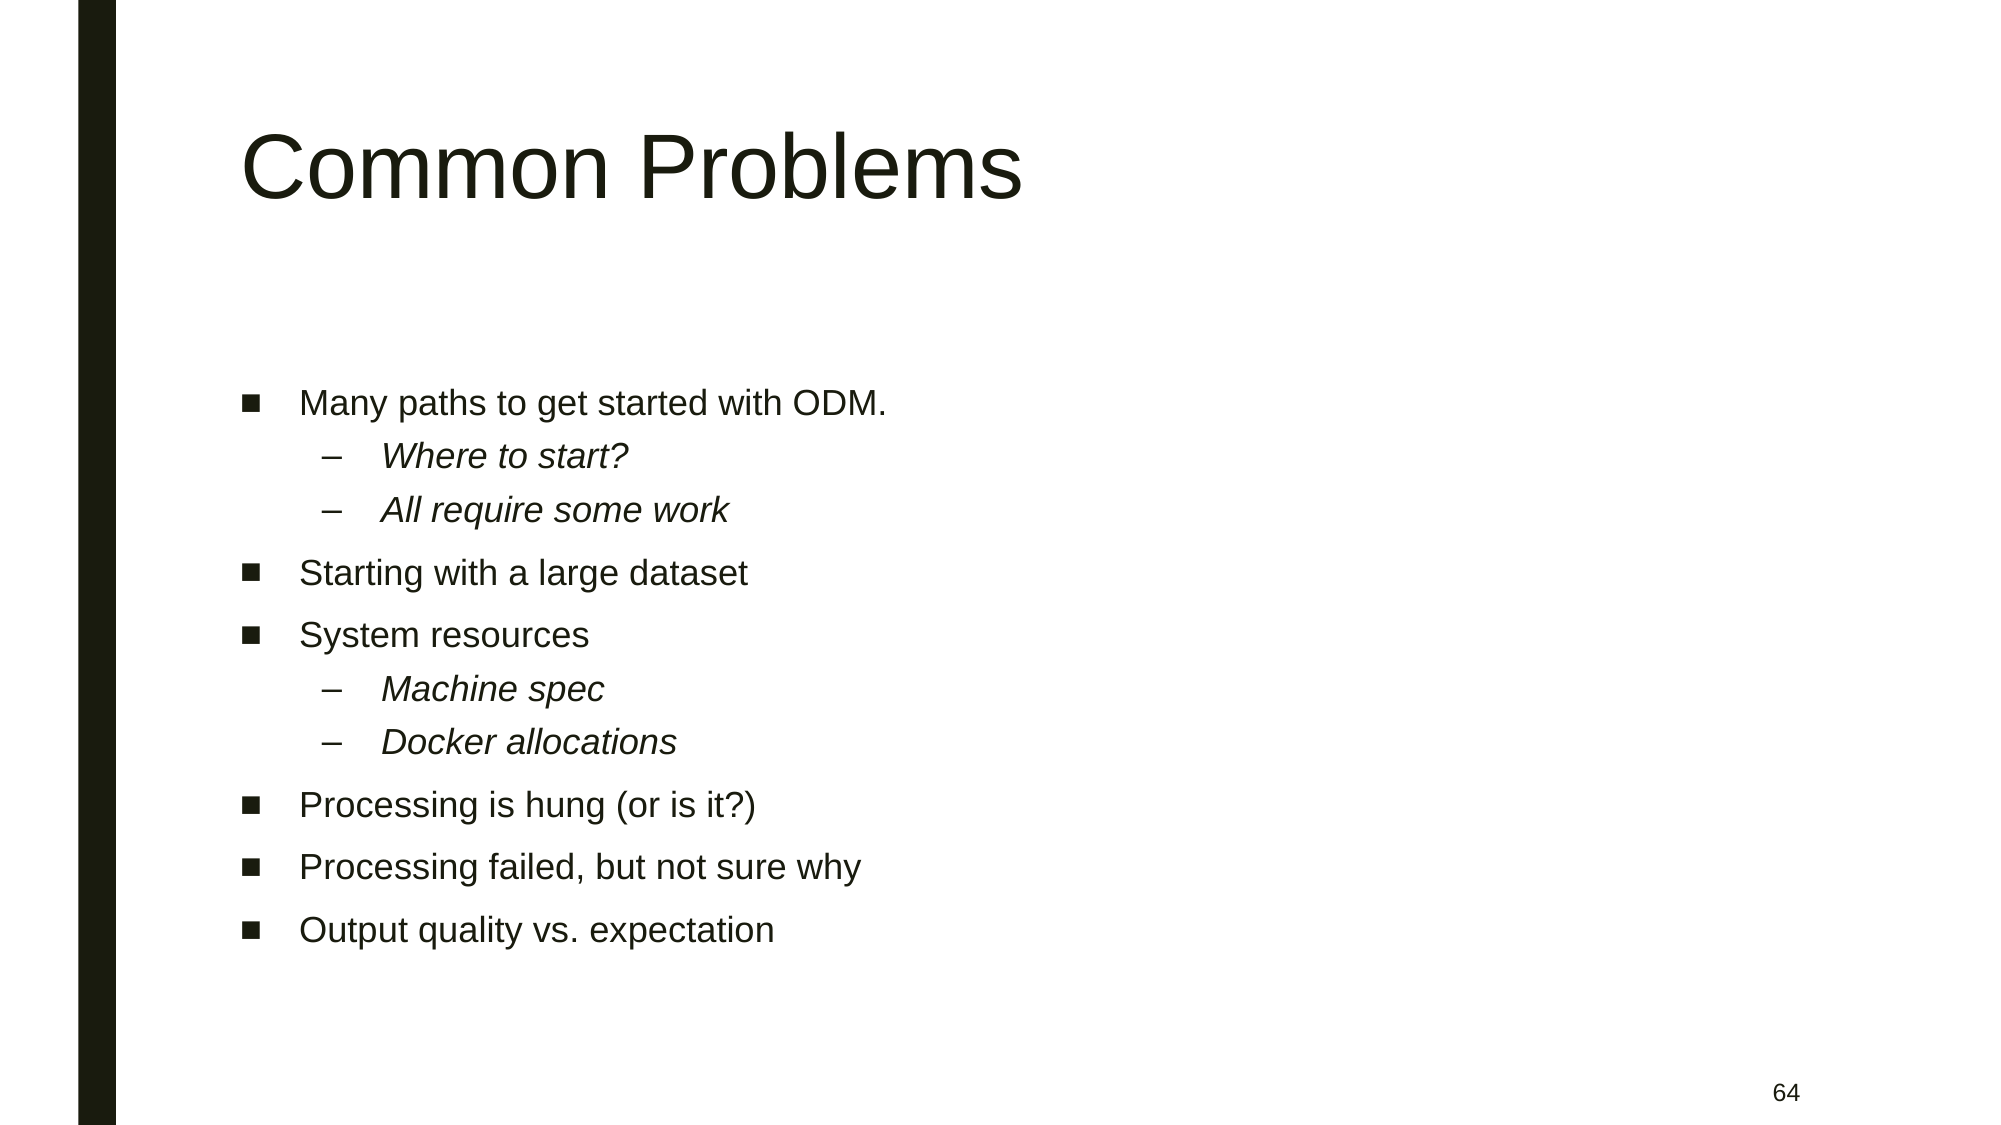

# Common Problems
Many paths to get started with ODM.
Where to start?
All require some work
Starting with a large dataset
System resources
Machine spec
Docker allocations
Processing is hung (or is it?)
Processing failed, but not sure why
Output quality vs. expectation
64